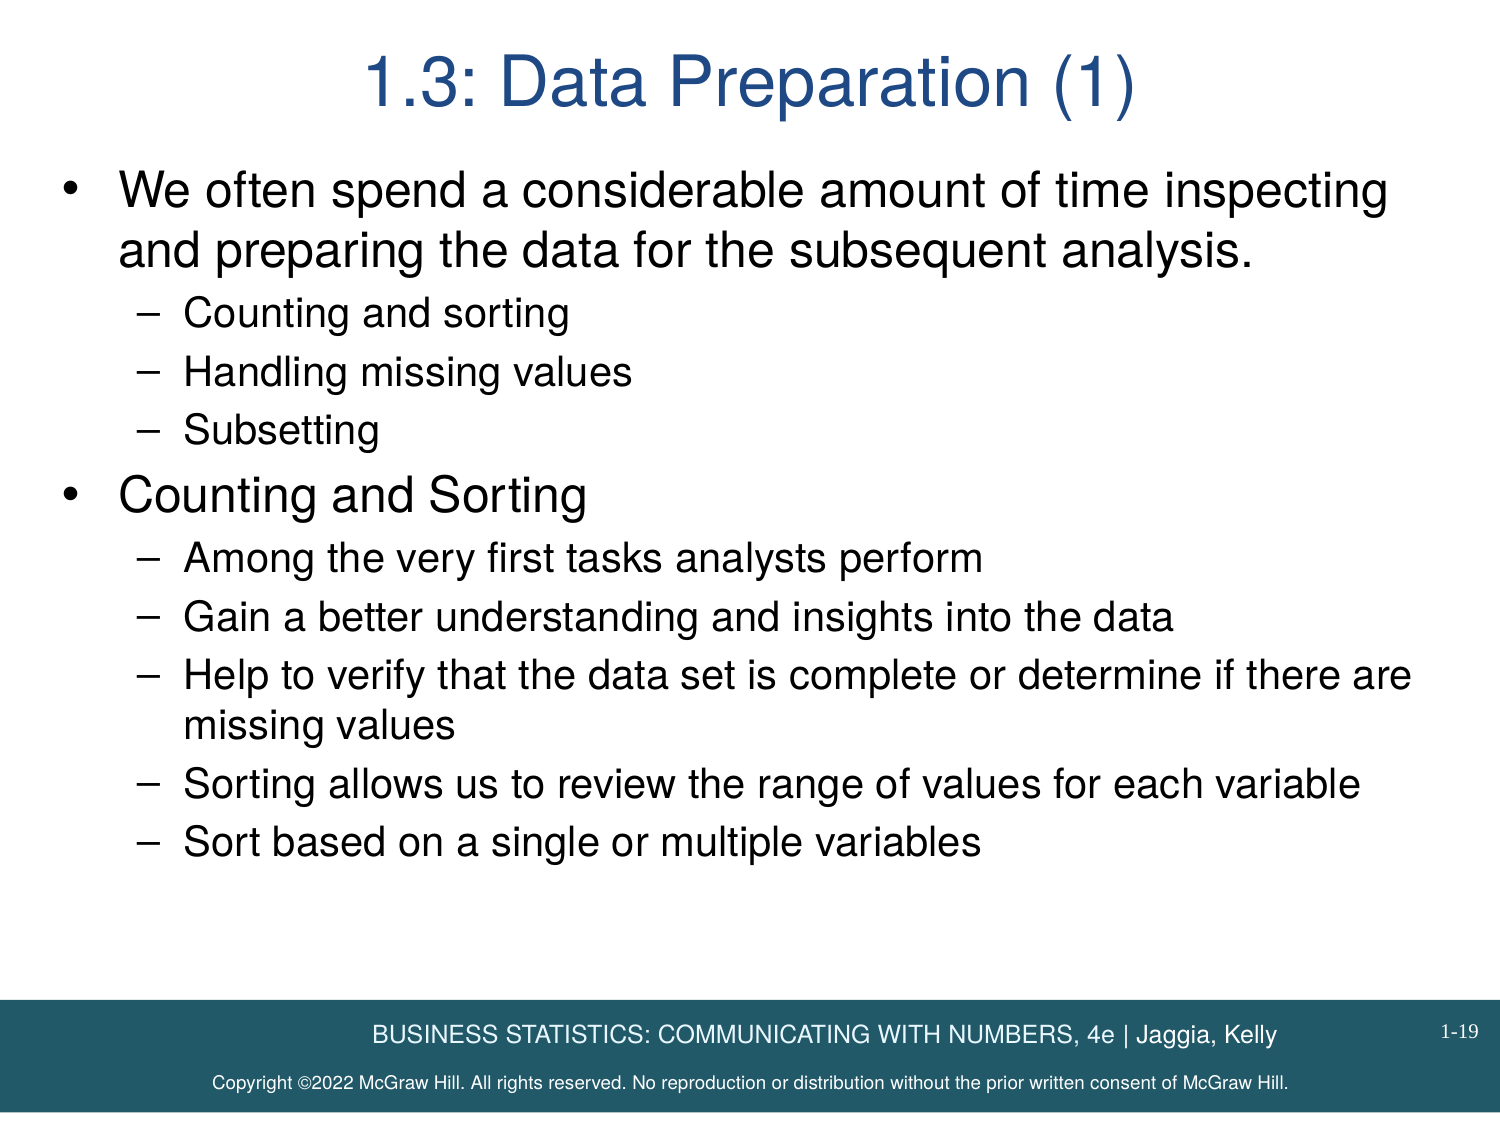

# 1.3: Data Preparation (1)
We often spend a considerable amount of time inspecting and preparing the data for the subsequent analysis.
Counting and sorting
Handling missing values
Subsetting
Counting and Sorting
Among the very first tasks analysts perform
Gain a better understanding and insights into the data
Help to verify that the data set is complete or determine if there are missing values
Sorting allows us to review the range of values for each variable
Sort based on a single or multiple variables